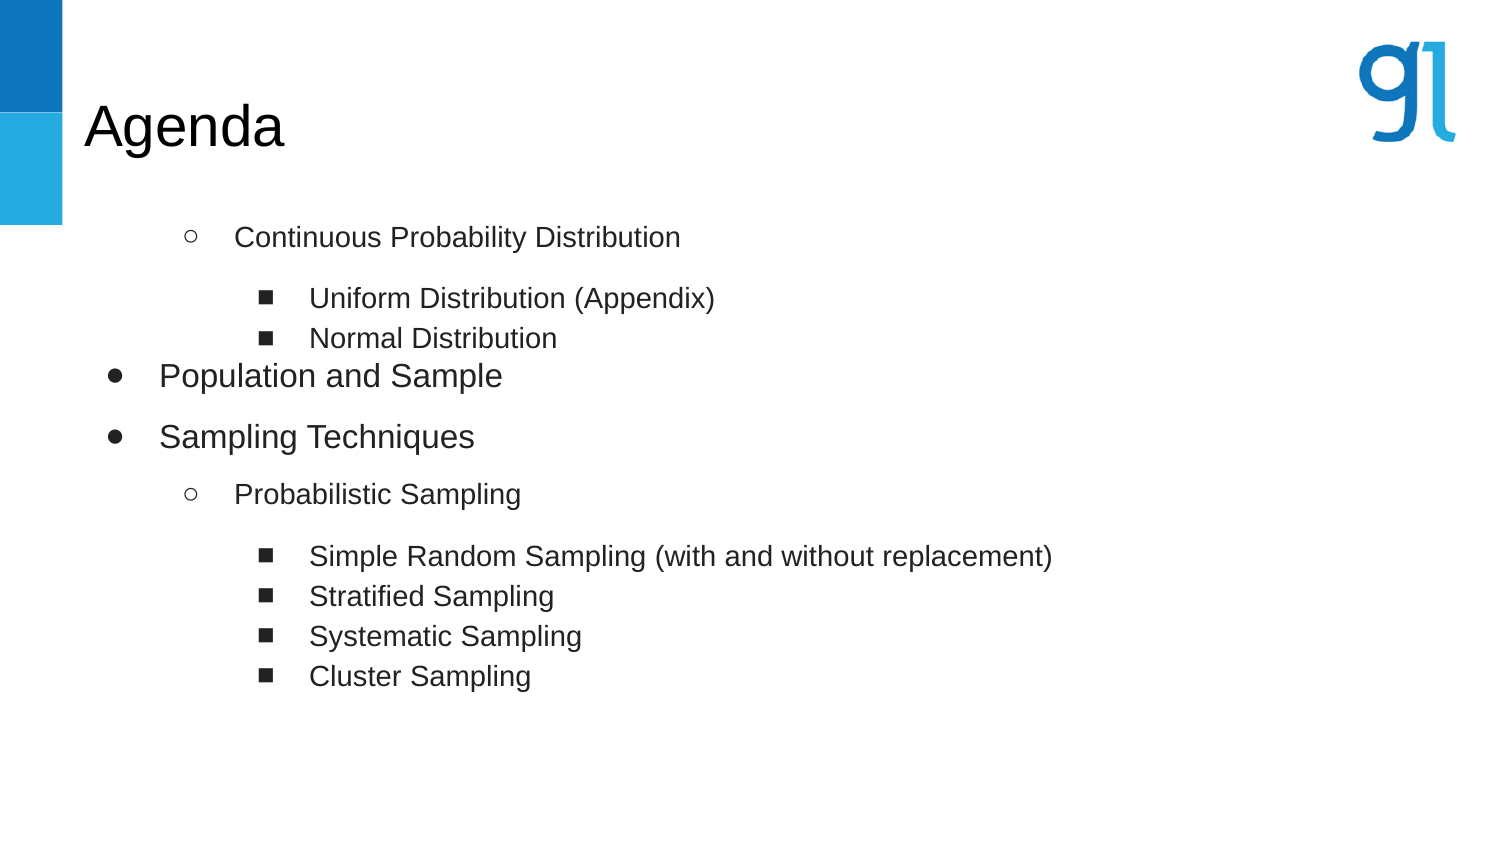

# Agenda
Continuous Probability Distribution
Uniform Distribution (Appendix)
Normal Distribution
Population and Sample
Sampling Techniques
Probabilistic Sampling
Simple Random Sampling (with and without replacement)
Stratified Sampling
Systematic Sampling
Cluster Sampling